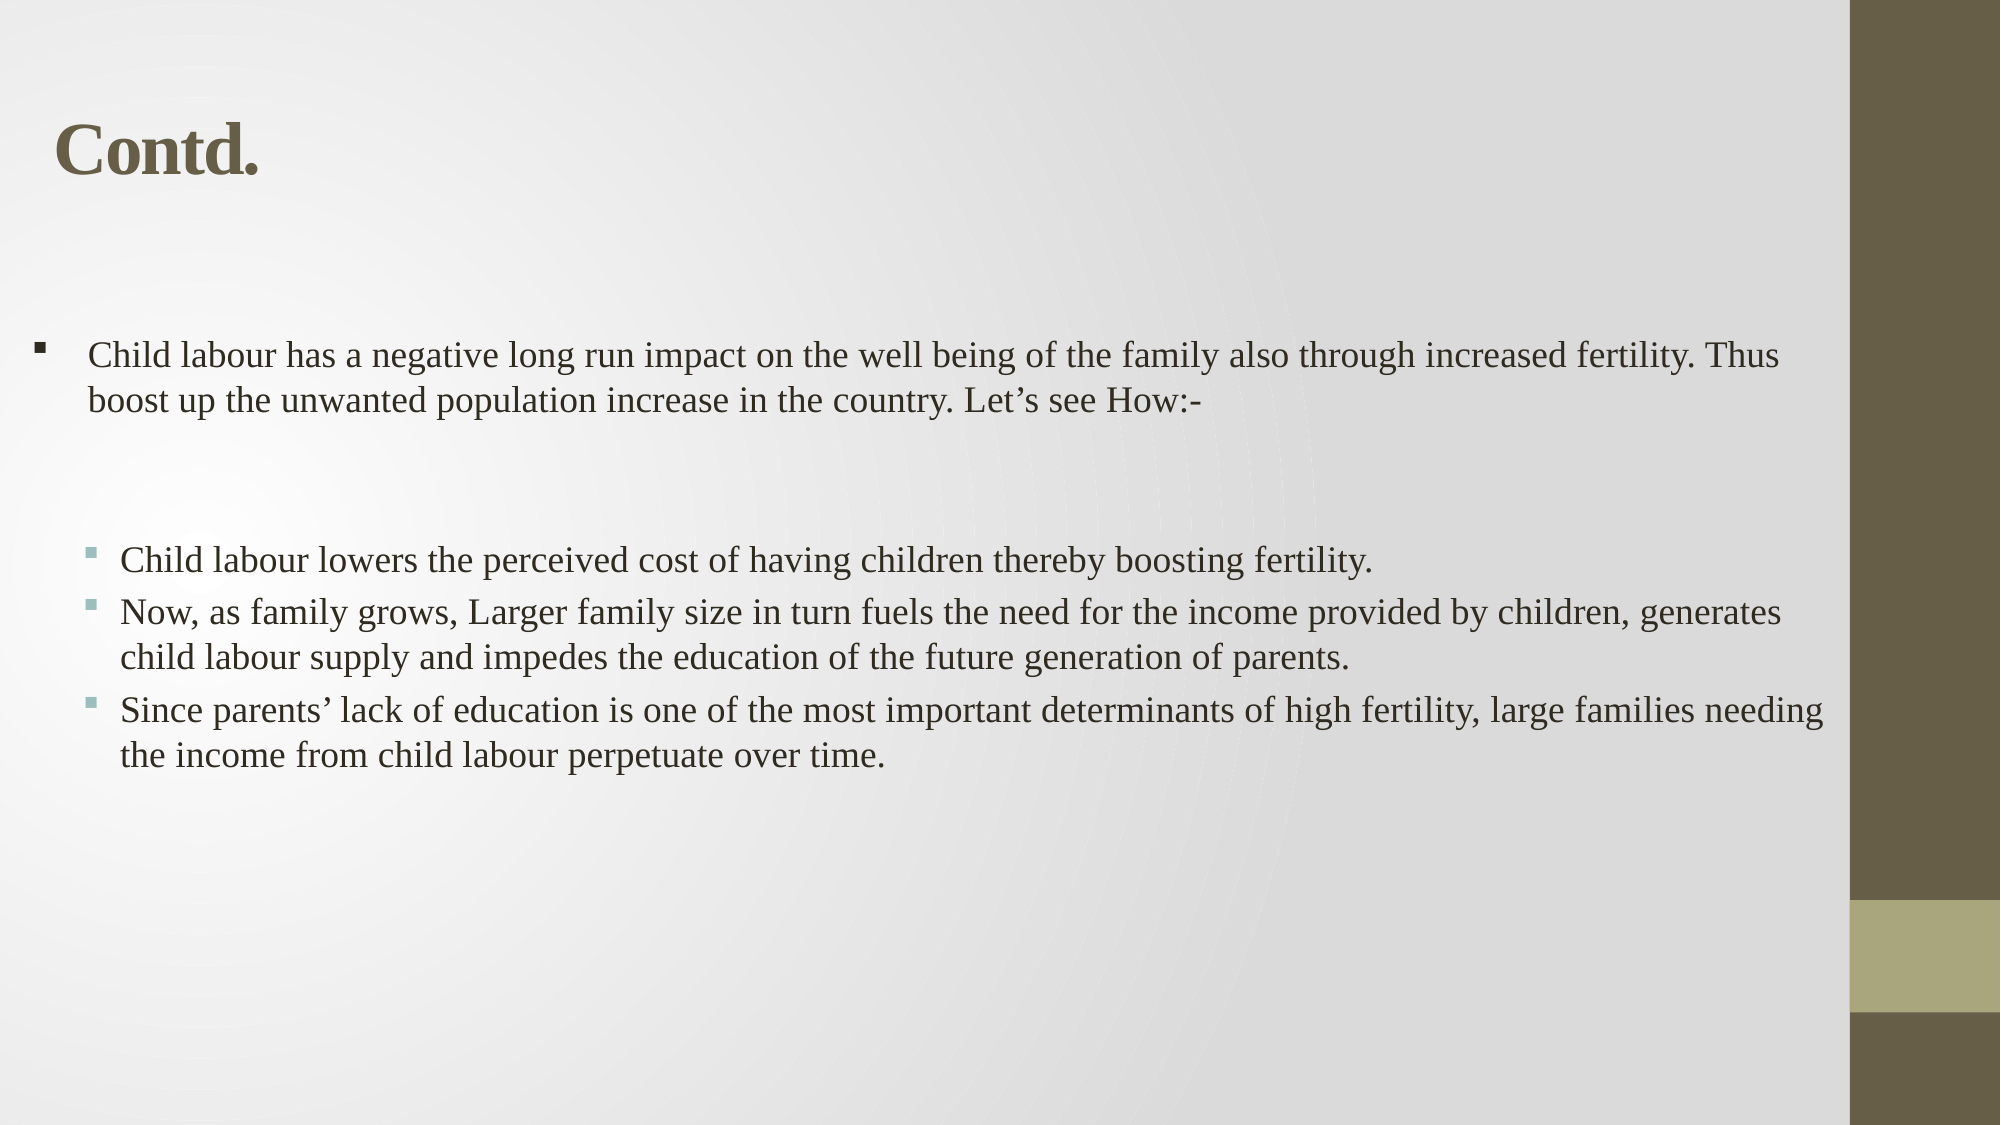

# Contd.

Child labour has a negative long run impact on the well being of the family also through increased fertility. Thus boost up the unwanted population increase in the country. Let’s see How:-

Child labour lowers the perceived cost of having children thereby boosting fertility.
Now, as family grows, Larger family size in turn fuels the need for the income provided by children, generates child labour supply and impedes the education of the future generation of parents.
Since parents’ lack of education is one of the most important determinants of high fertility, large families needing the income from child labour perpetuate over time.